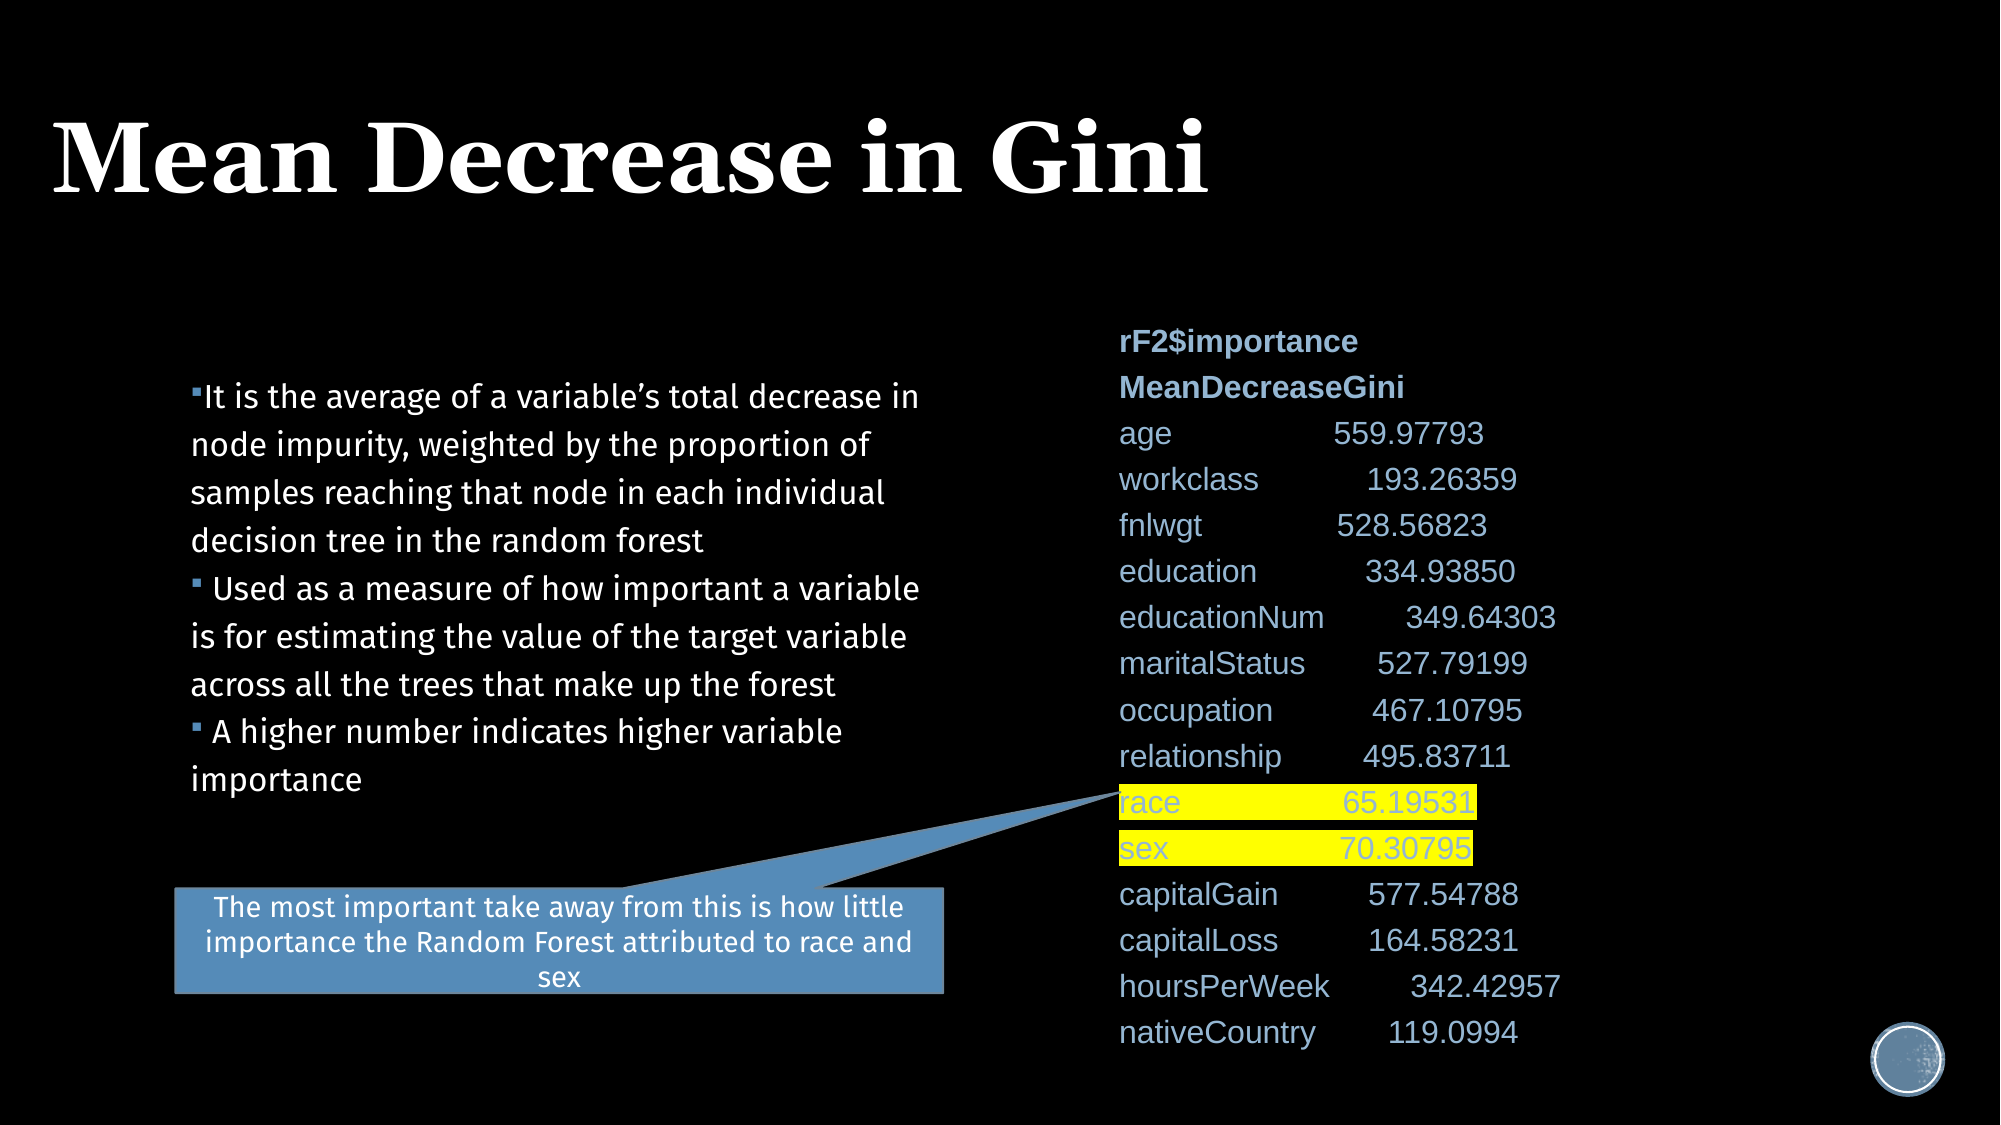

# Mean Decrease in Gini
rF2$importance
MeanDecreaseGini
age                  559.97793
workclass            193.26359
fnlwgt               528.56823
education            334.93850
educationNum         349.64303
maritalStatus        527.79199
occupation           467.10795
relationship         495.83711
race                  65.19531
sex                   70.30795
capitalGain          577.54788
capitalLoss          164.58231
hoursPerWeek         342.42957
nativeCountry        119.0994

It is the average of a variable’s total decrease in node impurity, weighted by the proportion of samples reaching that node in each individual decision tree in the random forest
 Used as a measure of how important a variable is for estimating the value of the target variable across all the trees that make up the forest
 A higher number indicates higher variable importance
The most important take away from this is how little importance the Random Forest attributed to race and sex